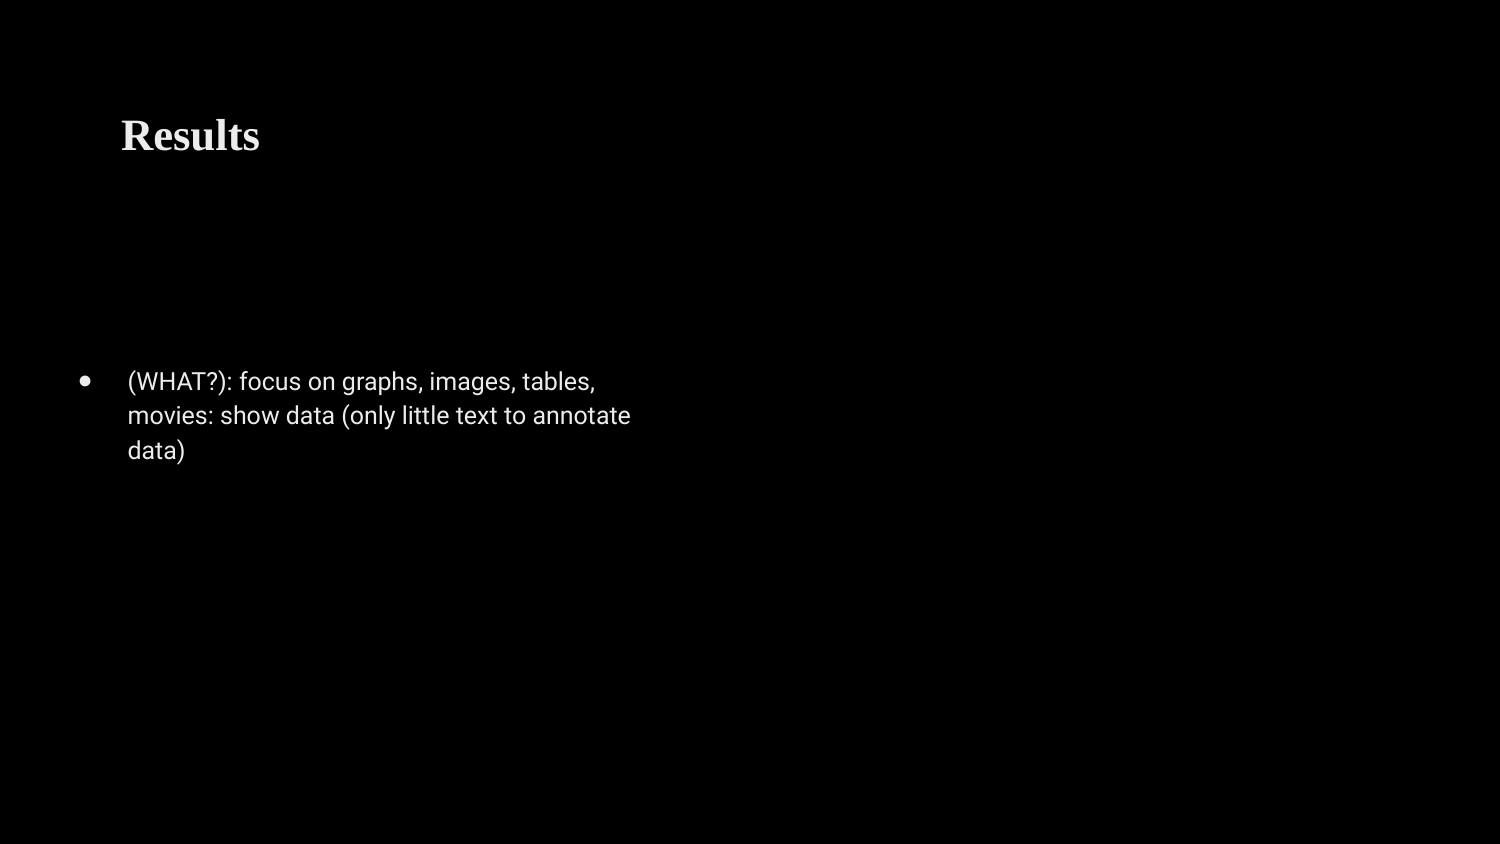

Results
(WHAT?): focus on graphs, images, tables, movies: show data (only little text to annotate data)